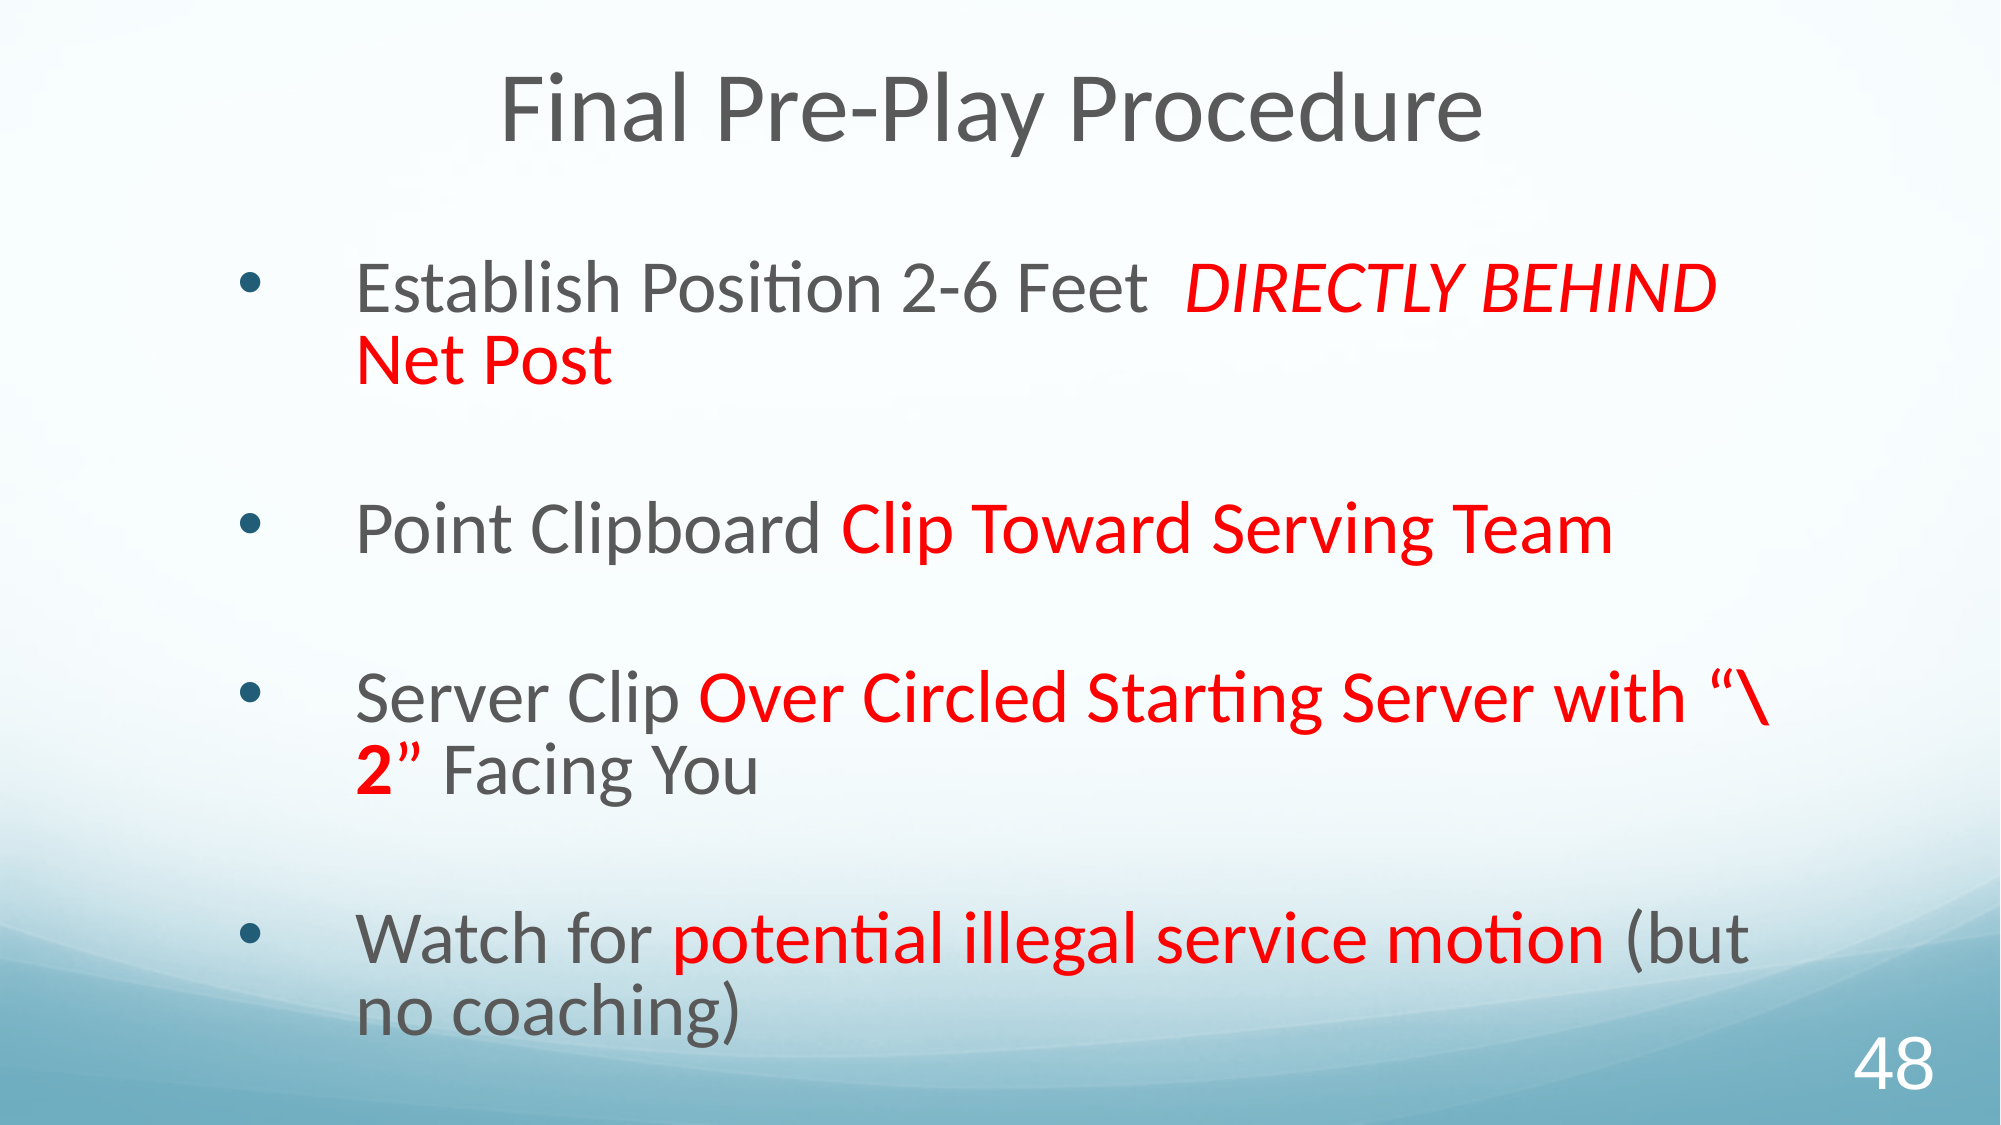

Final Pre-Play Procedure

Establish Position 2-6 Feet  DIRECTLY BEHIND Net Post

Point Clipboard Clip Toward Serving Team

Server Clip Over Circled Starting Server with “\2” Facing You

Watch for potential illegal service motion (but no coaching)

48